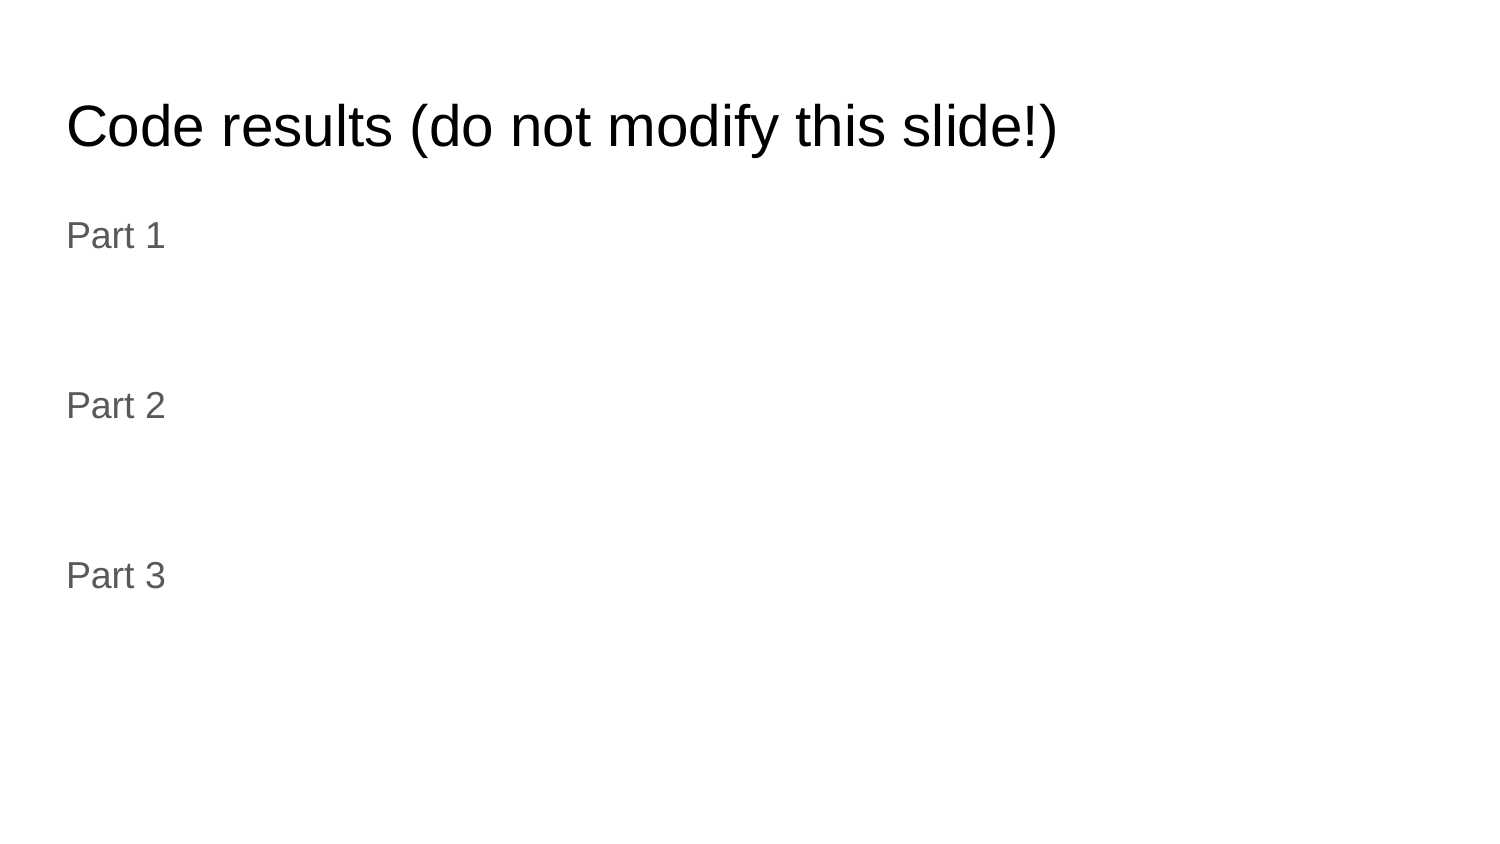

# Code results (do not modify this slide!)
Part 1

Part 2

Part 3